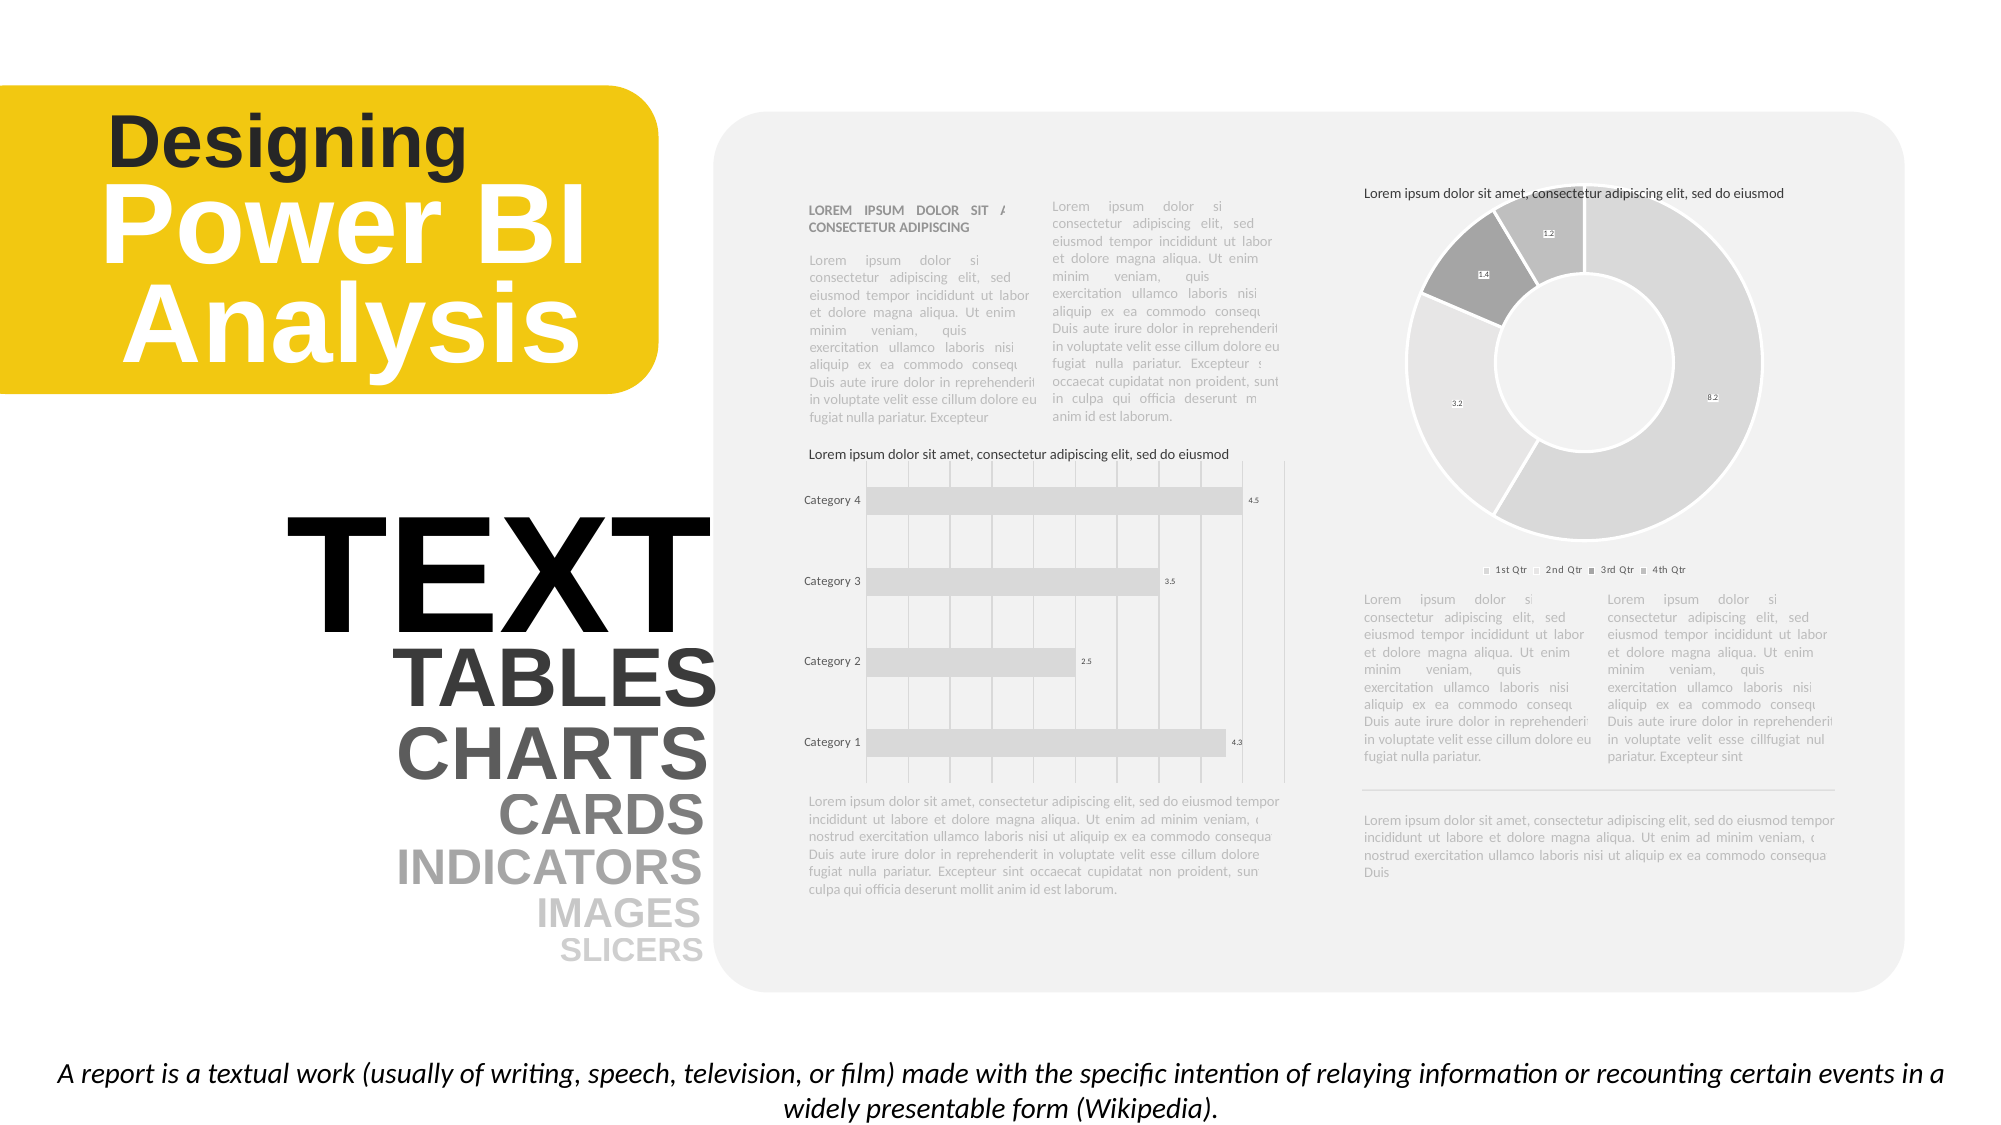

Designing

### Chart

| Category | Sales |
|---|---|
| 1st Qtr | 8.2 |
| 2nd Qtr | 3.2 |
| 3rd Qtr | 1.4 |
| 4th Qtr | 1.2 |
Lorem ipsum dolor sit amet, consectetur adipiscing elit, sed do eiusmod tempor incididunt ut labore et dolore magna aliqua. Ut enim ad minim veniam, quis nostrud exercitation ullamco laboris nisi ut aliquip ex ea commodo consequat. Duis aute irure dolor in reprehenderit in voluptate velit esse cillum dolore eu fugiat nulla pariatur. Excepteur sint occaecat cupidatat non proident, sunt in culpa qui officia deserunt mollit anim id est laborum.
LOREM IPSUM DOLOR SIT AMET CONSECTETUR ADIPISCING
Lorem ipsum dolor sit amet, consectetur adipiscing elit, sed do eiusmod tempor incididunt ut labore et dolore magna aliqua. Ut enim ad minim veniam, quis nostrud exercitation ullamco laboris nisi ut aliquip ex ea commodo consequat. Duis aute irure dolor in reprehenderit in voluptate velit esse cillum dolore eu fugiat nulla pariatur. Excepteur
Lorem ipsum dolor sit amet, consectetur adipiscing elit, sed do eiusmod

### Chart

| Category | Series 1 |
|---|---|
| Category 1 | 4.3 |
| Category 2 | 2.5 |
| Category 3 | 3.5 |
| Category 4 | 4.5 |
Lorem ipsum dolor sit amet, consectetur adipiscing elit, sed do eiusmod tempor incididunt ut labore et dolore magna aliqua. Ut enim ad minim veniam, quis nostrud exercitation ullamco laboris nisi ut aliquip ex ea commodo consequat. Duis aute irure dolor in reprehenderit in voluptate velit esse cillum dolore eu fugiat nulla pariatur.
Lorem ipsum dolor sit amet, consectetur adipiscing elit, sed do eiusmod tempor incididunt ut labore et dolore magna aliqua. Ut enim ad minim veniam, quis nostrud exercitation ullamco laboris nisi ut aliquip ex ea commodo consequat. Duis aute irure dolor in reprehenderit in voluptate velit esse cillfugiat nulla pariatur. Excepteur sint
Lorem ipsum dolor sit amet, consectetur adipiscing elit, sed do eiusmod tempor incididunt ut labore et dolore magna aliqua. Ut enim ad minim veniam, quis nostrud exercitation ullamco laboris nisi ut aliquip ex ea commodo consequat. Duis aute irure dolor in reprehenderit in voluptate velit esse cillum dolore eu fugiat nulla pariatur. Excepteur sint occaecat cupidatat non proident, sunt in culpa qui officia deserunt mollit anim id est laborum.
Lorem ipsum dolor sit amet, consectetur adipiscing elit, sed do eiusmod tempor incididunt ut labore et dolore magna aliqua. Ut enim ad minim veniam, quis nostrud exercitation ullamco laboris nisi ut aliquip ex ea commodo consequat. Duis
Lorem ipsum dolor sit amet, consectetur adipiscing elit, sed do eiusmod
Power BI
Analysis
TEXT
TABLES
CHARTS
CARDS
INDICATORS
IMAGES
SLICERS
A report is a textual work (usually of writing, speech, television, or film) made with the specific intention of relaying information or recounting certain events in a widely presentable form (Wikipedia).